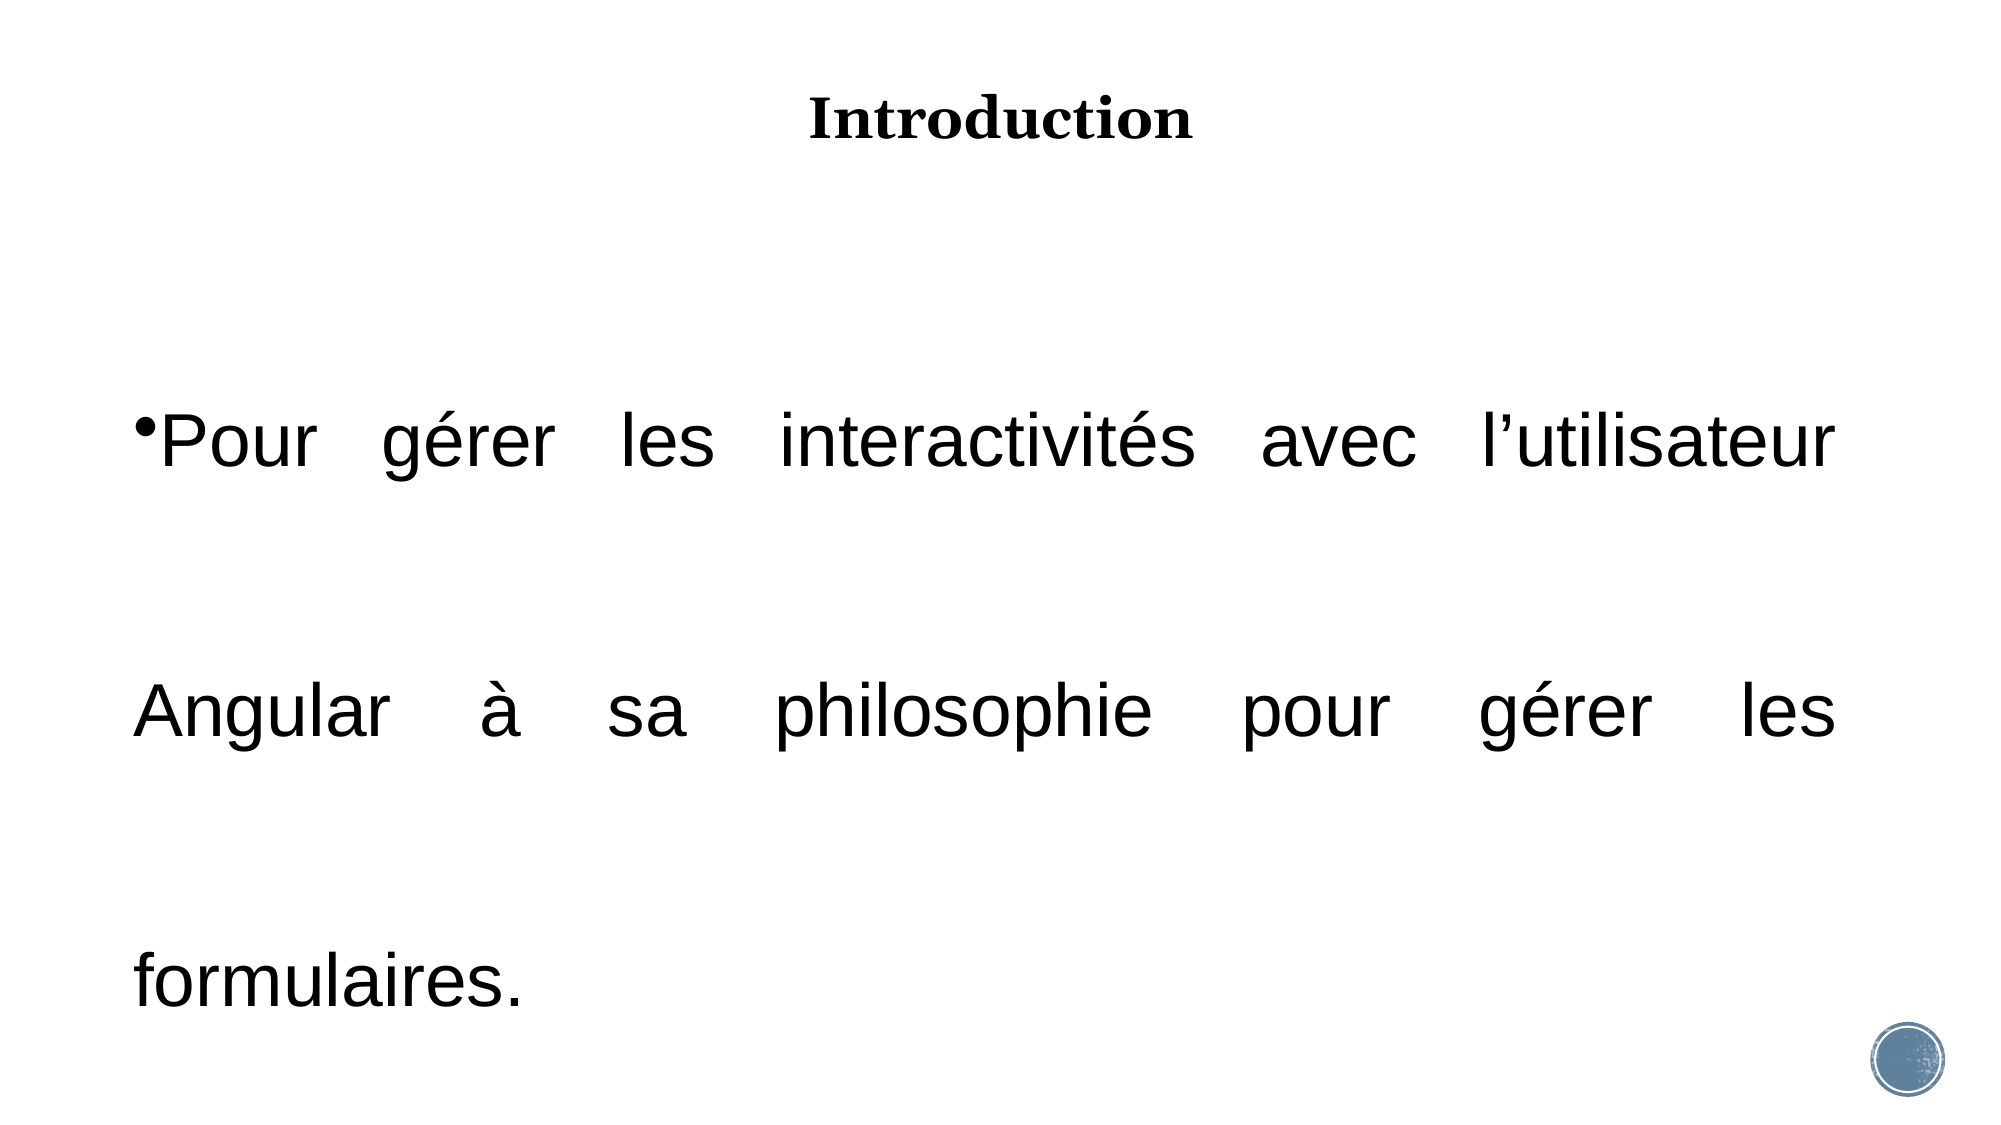

# Introduction
Pour gérer les interactivités avec l’utilisateur Angular à sa philosophie pour gérer les formulaires.